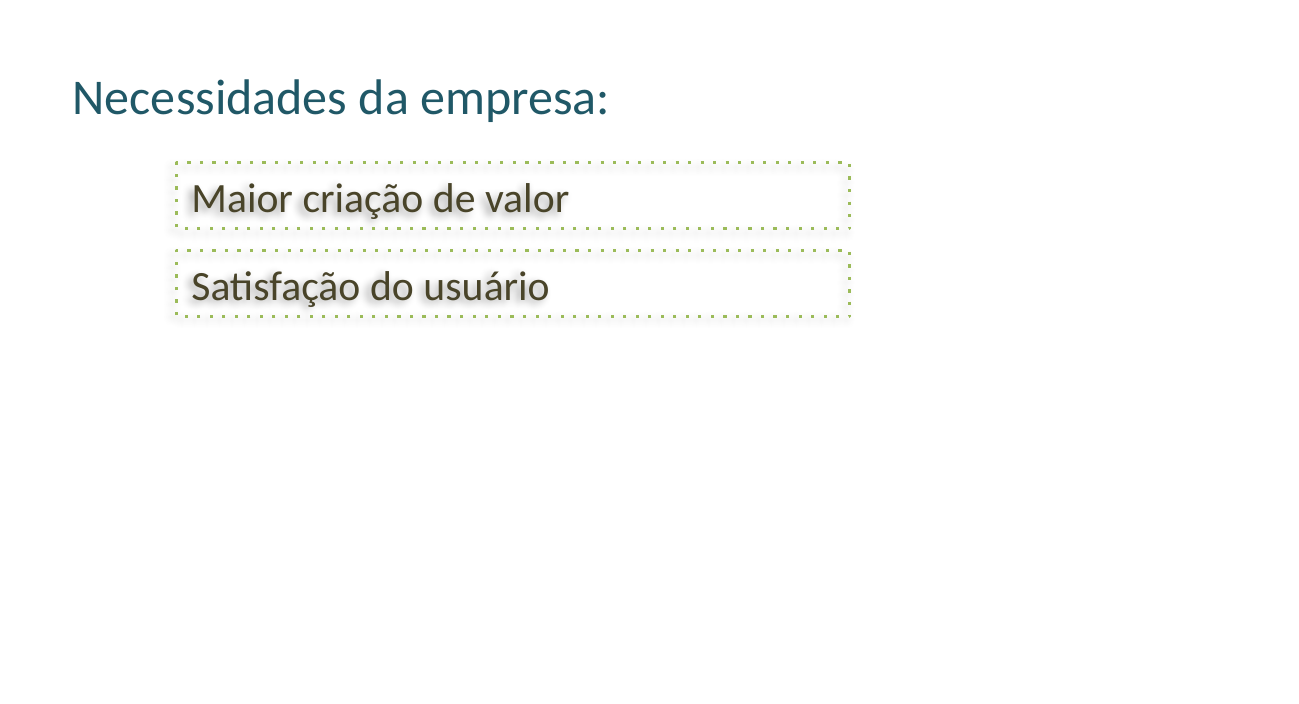

Necessidades da empresa:

Maior criação de valor
Satisfação do usuário